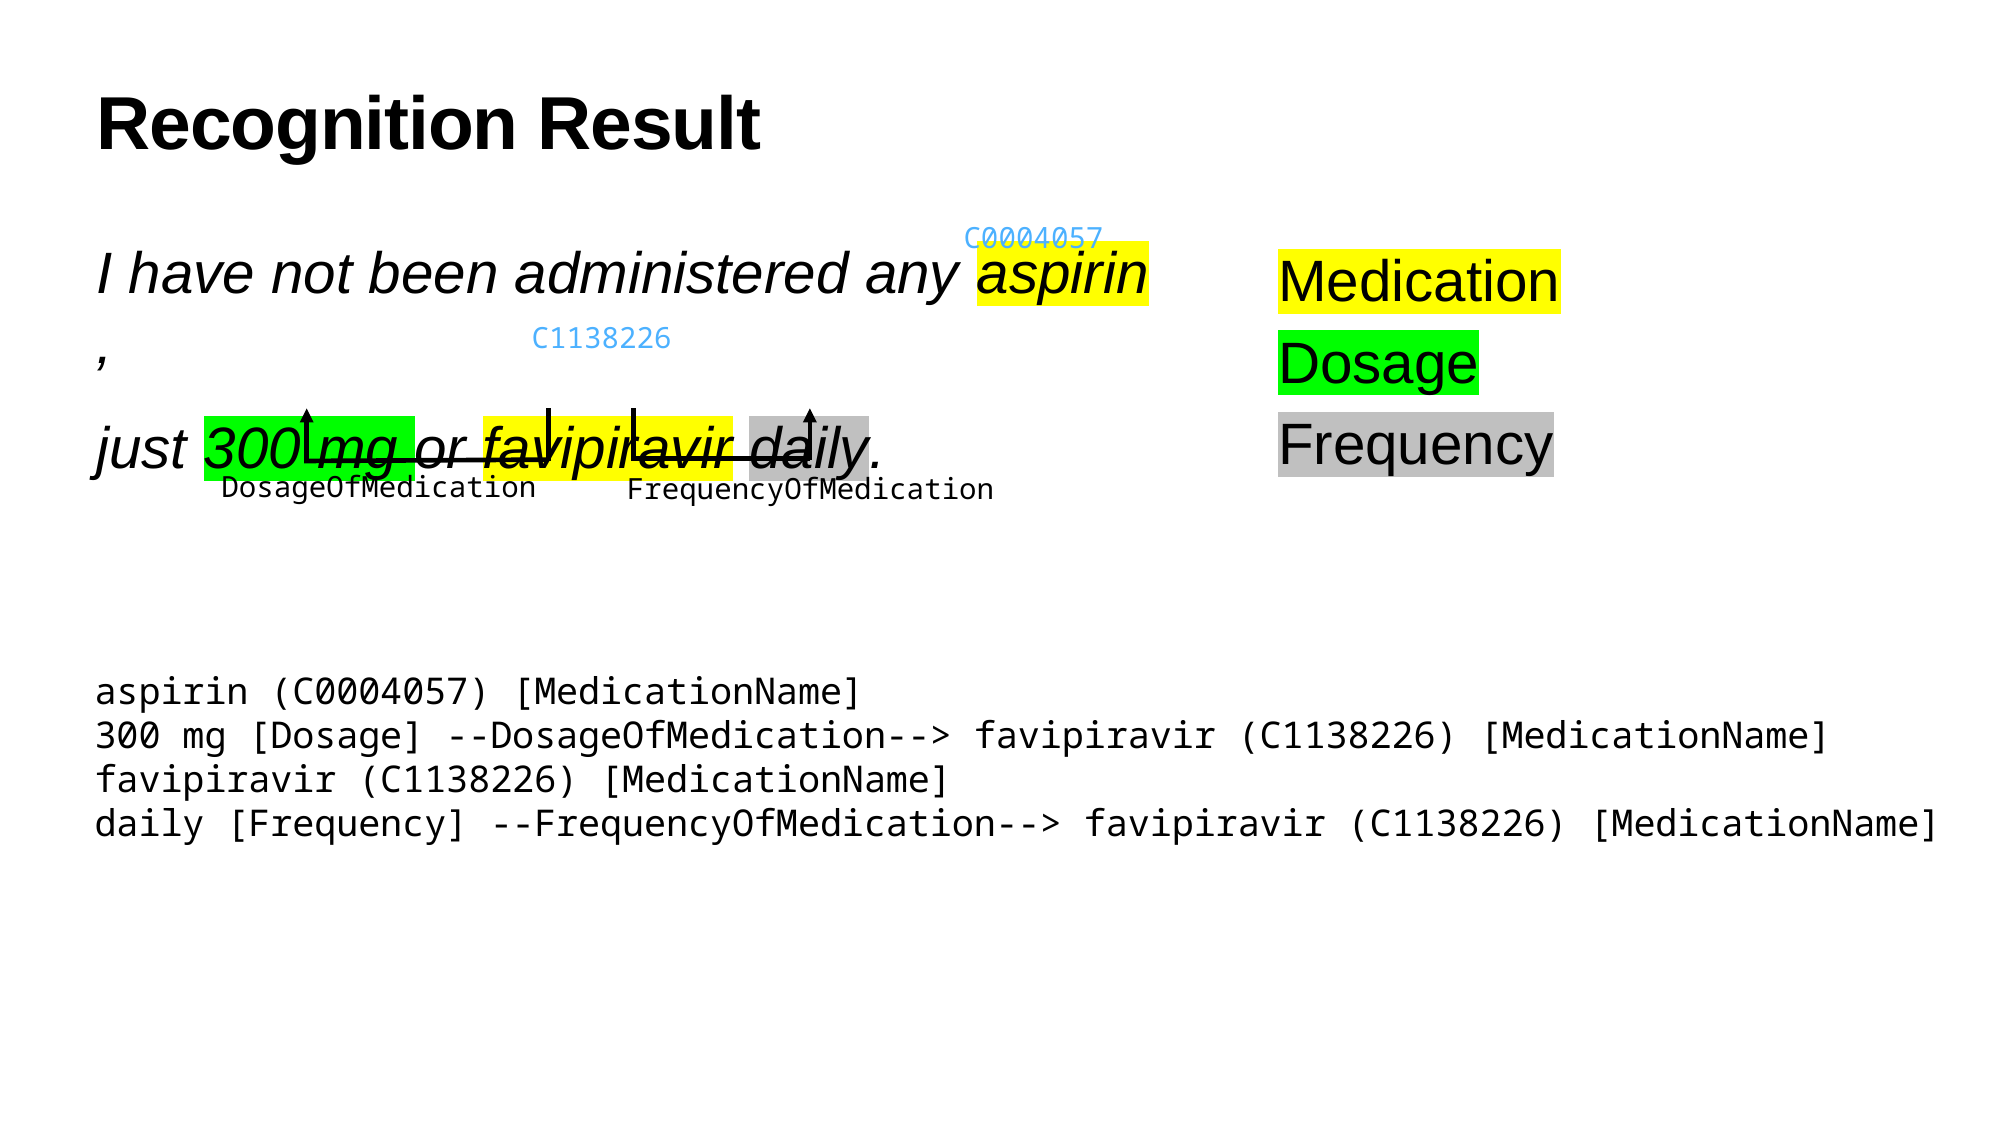

# Recognition Result
C0004057

I have not been administered any aspirin,
just 300 mg or favipiravir daily.
Medication
Dosage
Frequency
C1138226
DosageOfMedication
FrequencyOfMedication
aspirin (C0004057) [MedicationName]
300 mg [Dosage] --DosageOfMedication--> favipiravir (C1138226) [MedicationName] favipiravir (C1138226) [MedicationName]
daily [Frequency] --FrequencyOfMedication--> favipiravir (C1138226) [MedicationName]